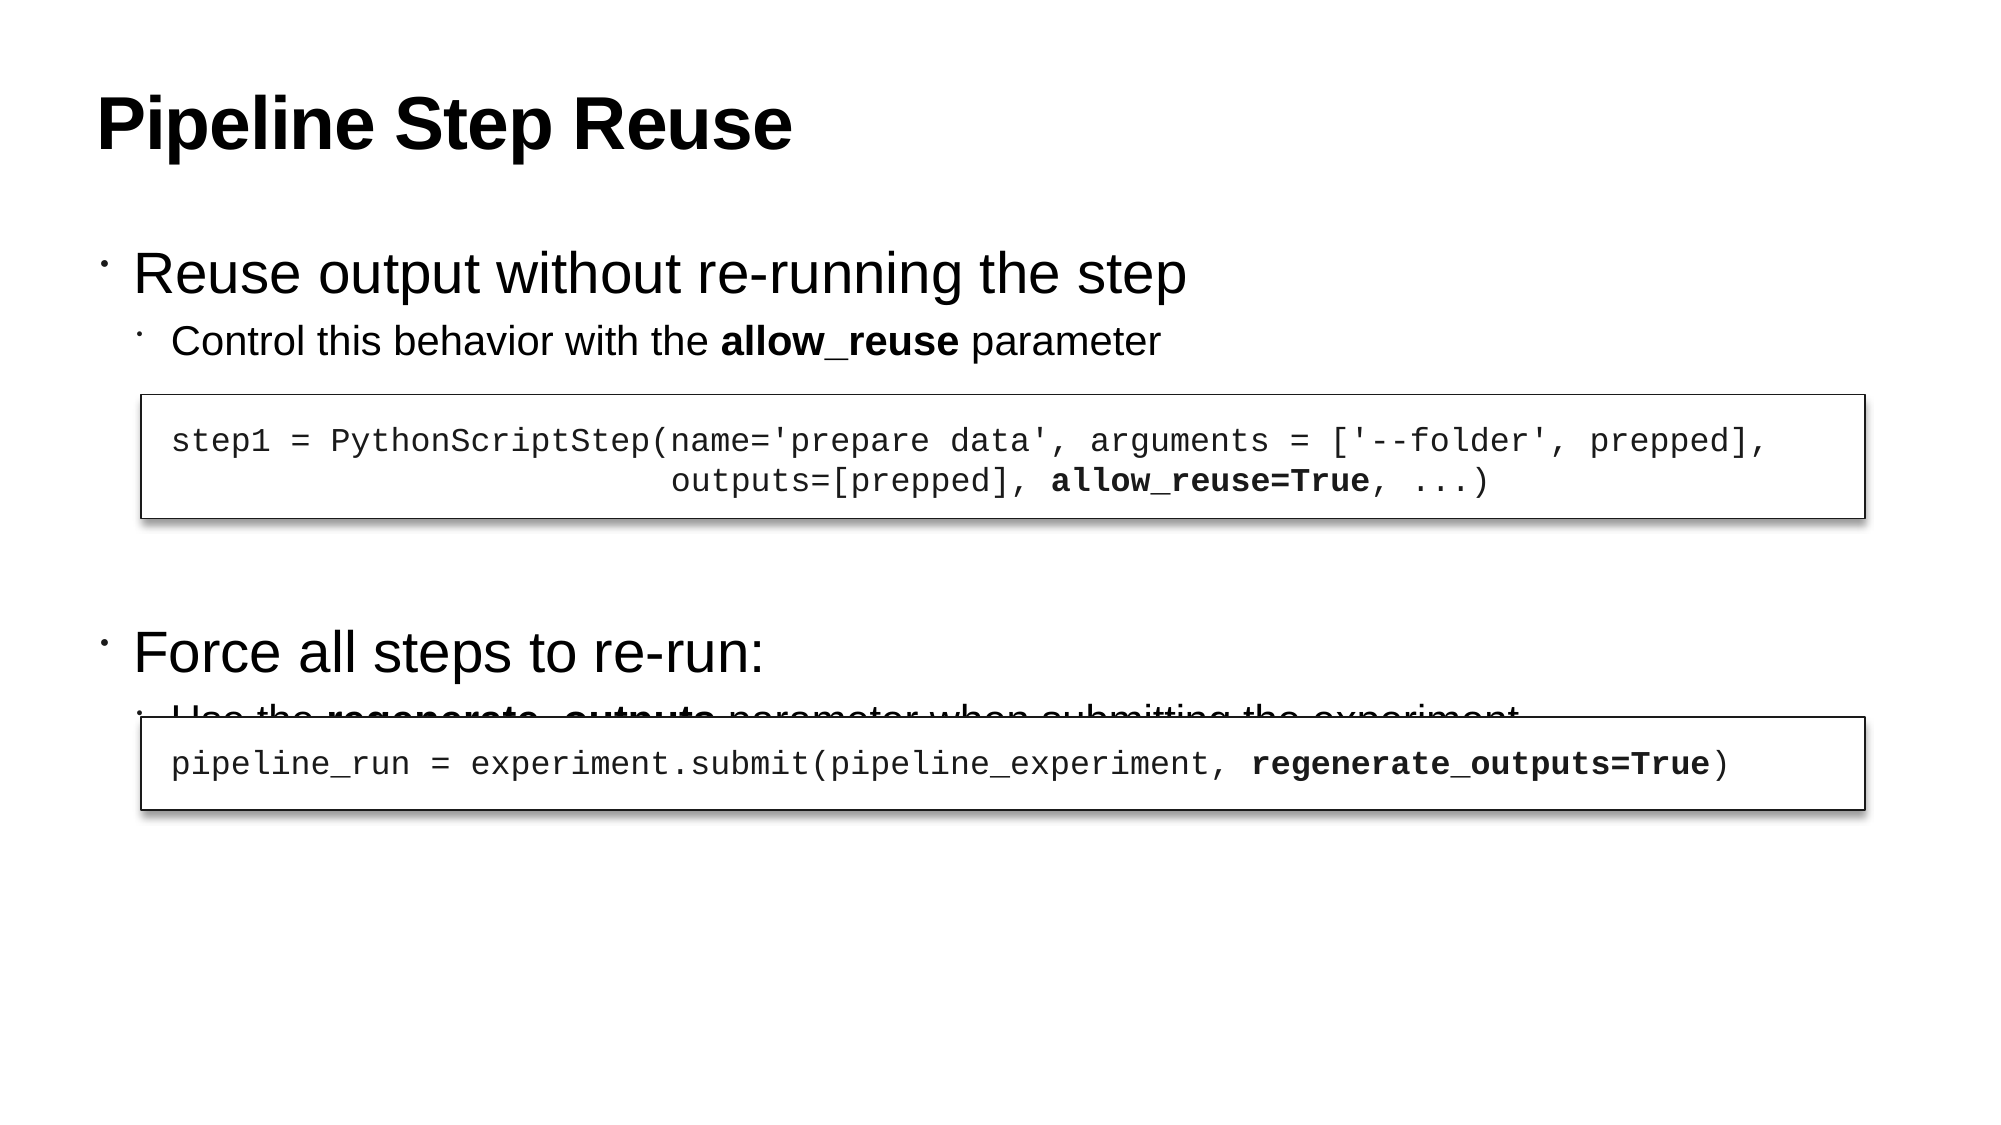

# Pipeline Step Reuse
Reuse output without re-running the step
Control this behavior with the allow_reuse parameter

Force all steps to re-run:
Use the regenerate_outputs parameter when submitting the experiment
step1 = PythonScriptStep(name='prepare data', arguments = ['--folder', prepped],
                         outputs=[prepped], allow_reuse=True, ...)
pipeline_run = experiment.submit(pipeline_experiment, regenerate_outputs=True)